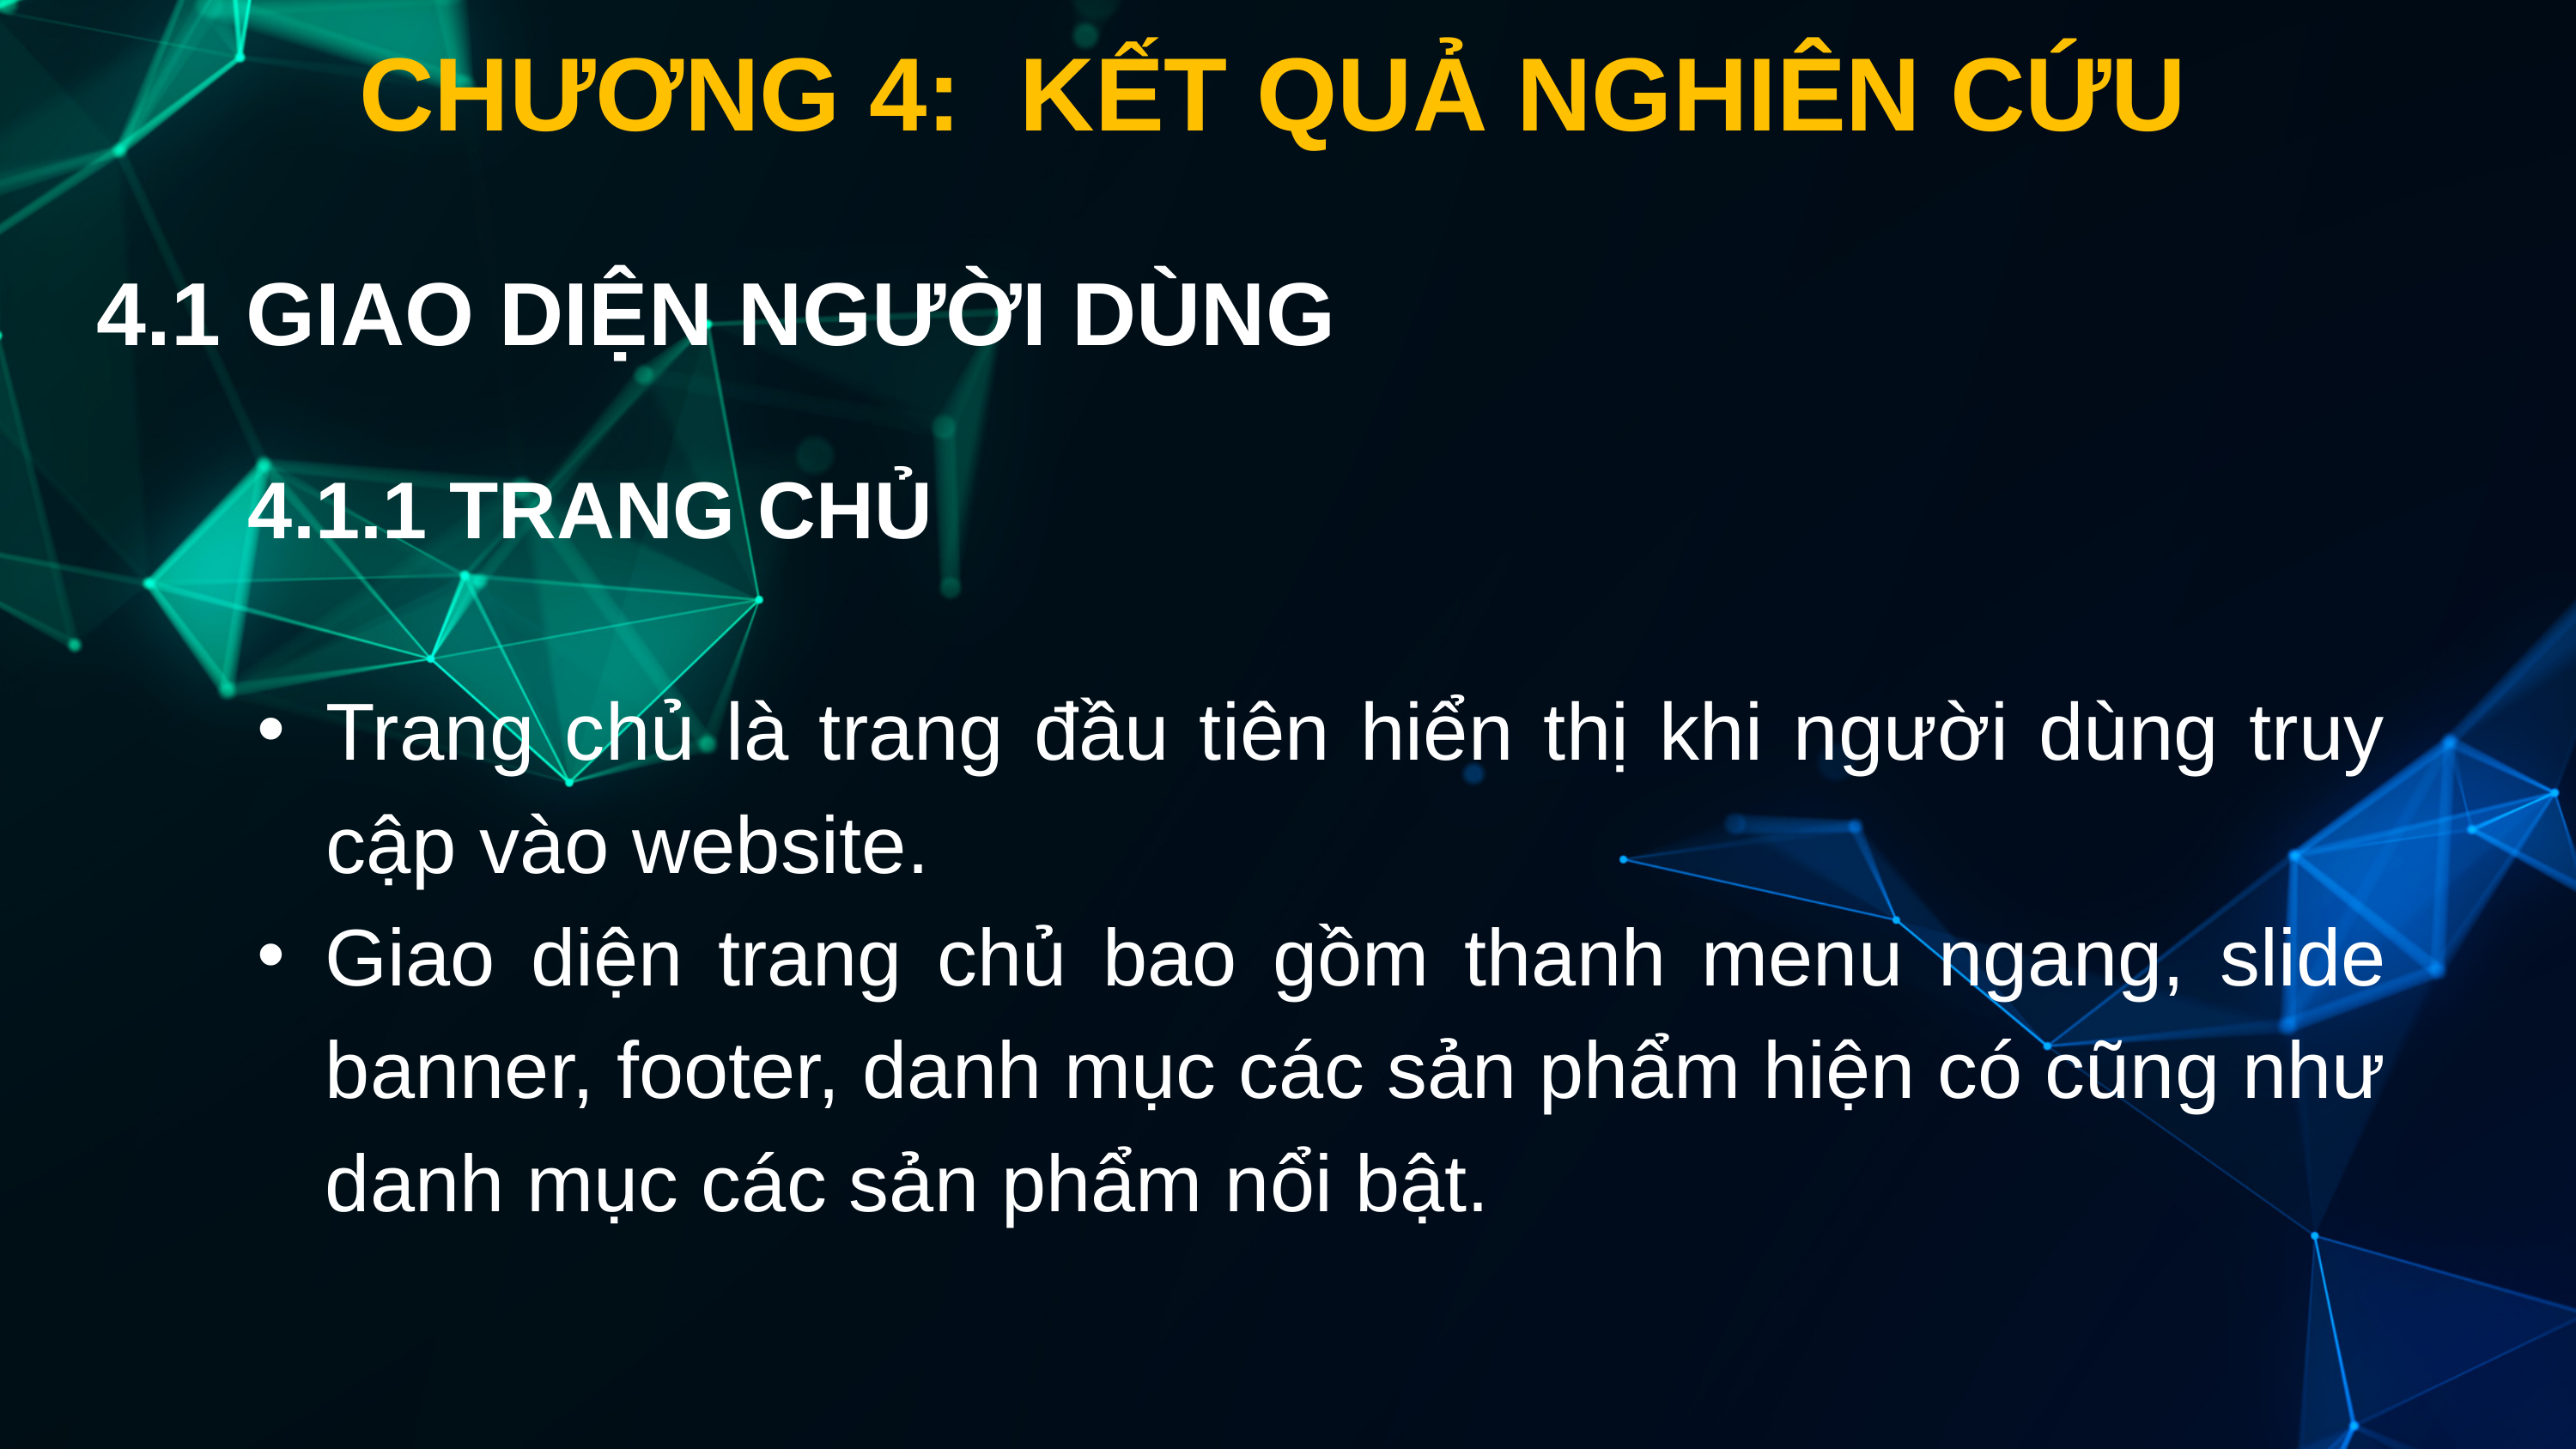

CHƯƠNG 4:  KẾT QUẢ NGHIÊN CỨU
4.1 GIAO DIỆN NGƯỜI DÙNG
4.1.1 TRANG CHỦ
Trang chủ là trang đầu tiên hiển thị khi người dùng truy cập vào website.
Giao diện trang chủ bao gồm thanh menu ngang, slide banner, footer, danh mục các sản phẩm hiện có cũng như danh mục các sản phẩm nổi bật.